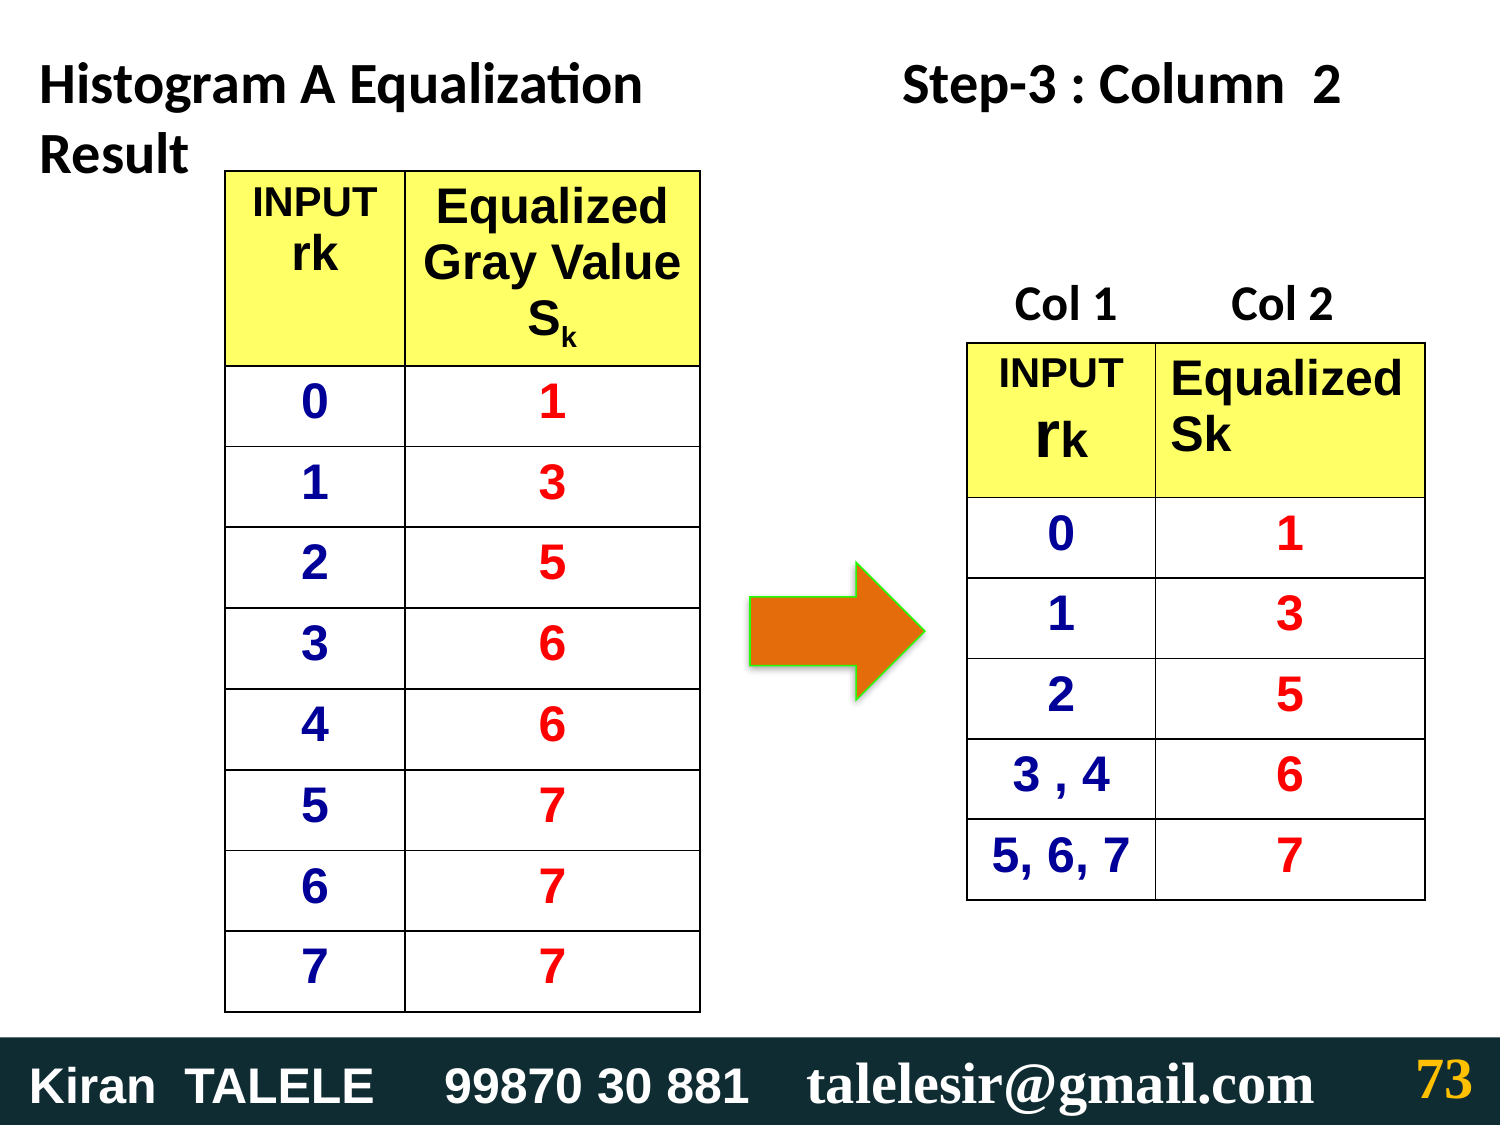

Histogram A Equalization Result
Step-3 : Column  2
| INPUT rk | Equalized Gray Value Sk |
| --- | --- |
| 0 | 1 |
| 1 | 3 |
| 2 | 5 |
| 3 | 6 |
| 4 | 6 |
| 5 | 7 |
| 6 | 7 |
| 7 | 7 |
Col 1
Col 2
| INPUT rk | Equalized Sk |
| --- | --- |
| 0 | 1 |
| 1 | 3 |
| 2 | 5 |
| 3 , 4 | 6 |
| 5, 6, 7 | 7 |

73
 Kiran  TALELE     99870 30 881    talelesir@gmail.com